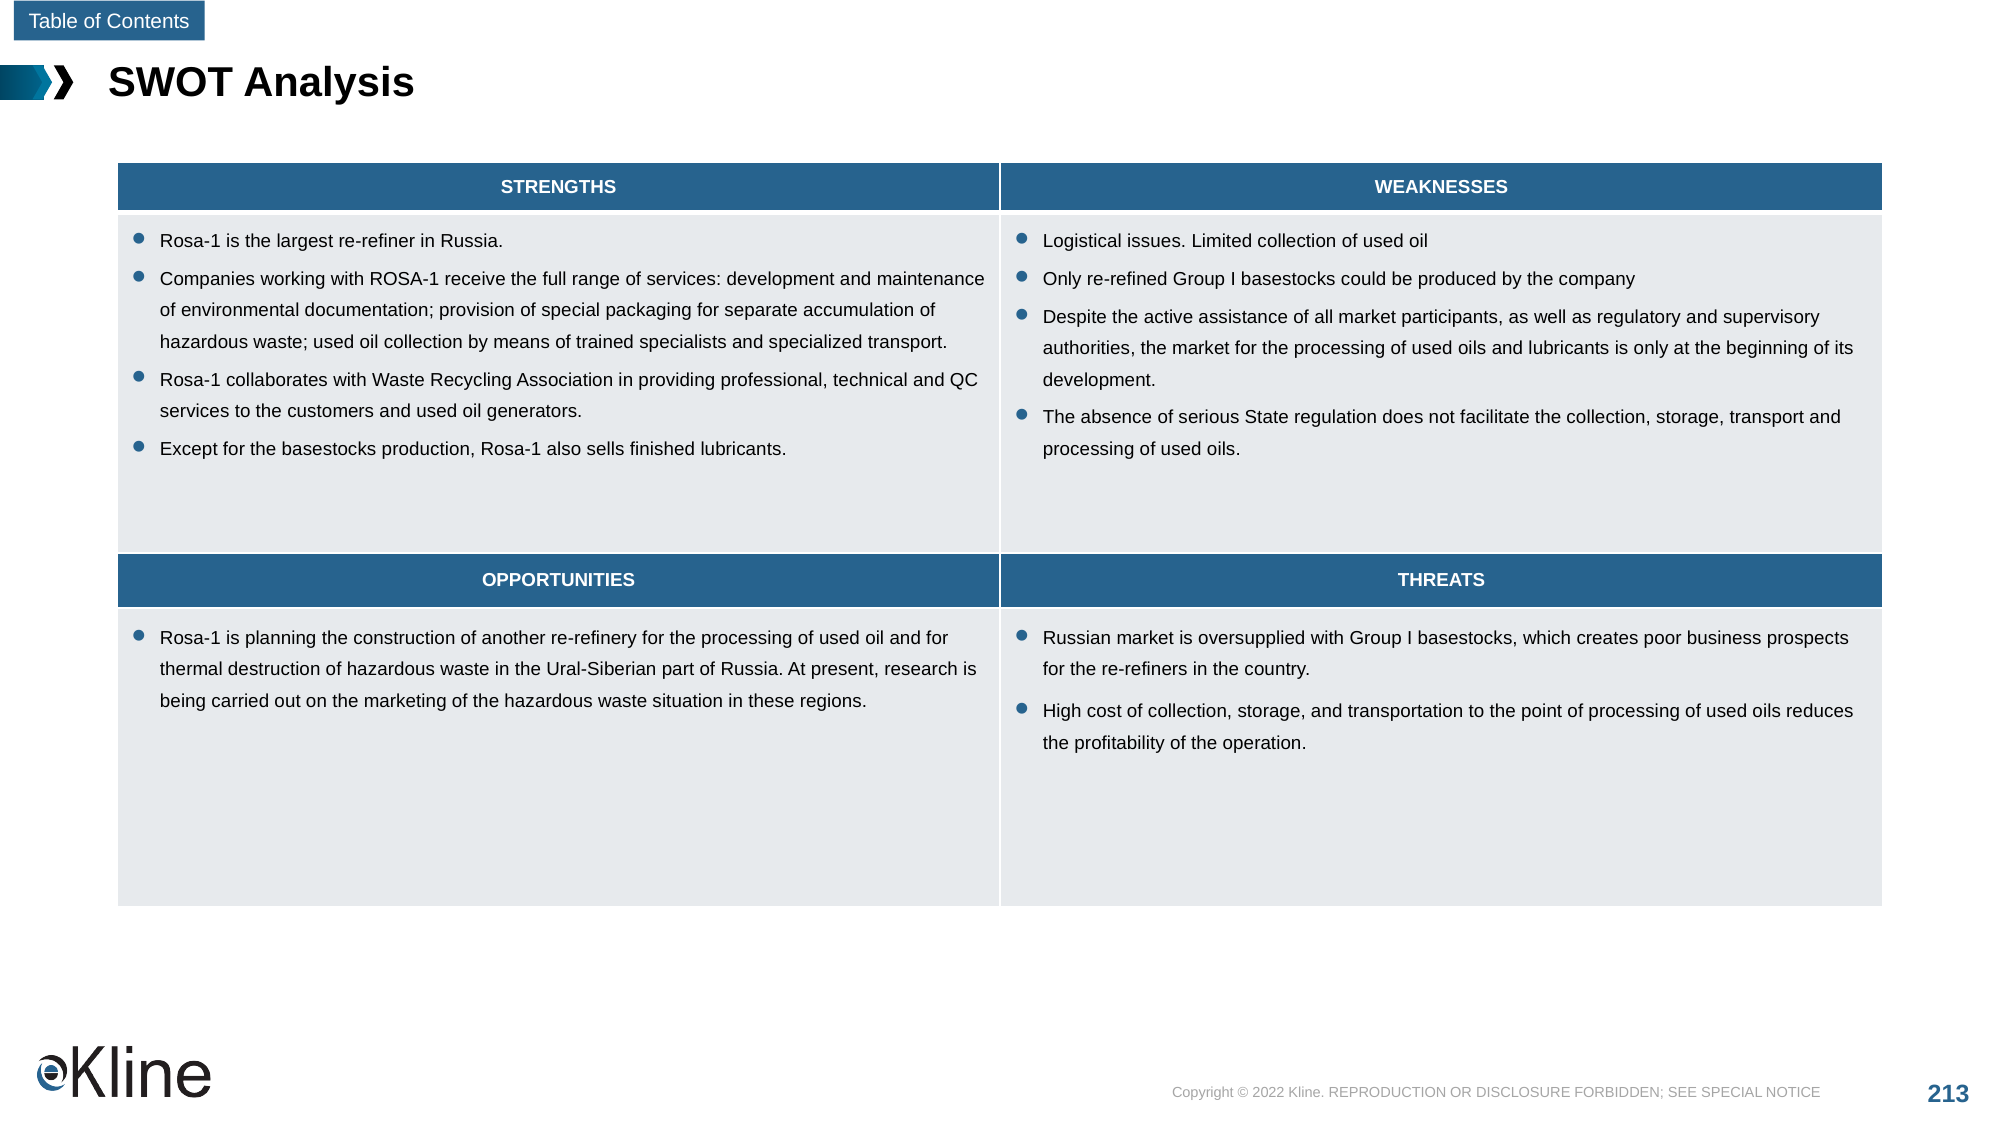

# SWOT Analysis
| STRENGTHS | WEAKNESSES |
| --- | --- |
| Rosa-1 is the largest re-refiner in Russia. Companies working with ROSA-1 receive the full range of services: development and maintenance of environmental documentation; provision of special packaging for separate accumulation of hazardous waste; used oil collection by means of trained specialists and specialized transport. Rosa-1 collaborates with Waste Recycling Association in providing professional, technical and QC services to the customers and used oil generators. Except for the basestocks production, Rosa-1 also sells finished lubricants. | Logistical issues. Limited collection of used oil Only re-refined Group I basestocks could be produced by the company Despite the active assistance of all market participants, as well as regulatory and supervisory authorities, the market for the processing of used oils and lubricants is only at the beginning of its development. The absence of serious State regulation does not facilitate the collection, storage, transport and processing of used oils. |
| OPPORTUNITIES | THREATS |
| Rosa-1 is planning the construction of another re-refinery for the processing of used oil and for thermal destruction of hazardous waste in the Ural-Siberian part of Russia. At present, research is being carried out on the marketing of the hazardous waste situation in these regions. | Russian market is oversupplied with Group I basestocks, which creates poor business prospects for the re-refiners in the country. High cost of collection, storage, and transportation to the point of processing of used oils reduces the profitability of the operation. |